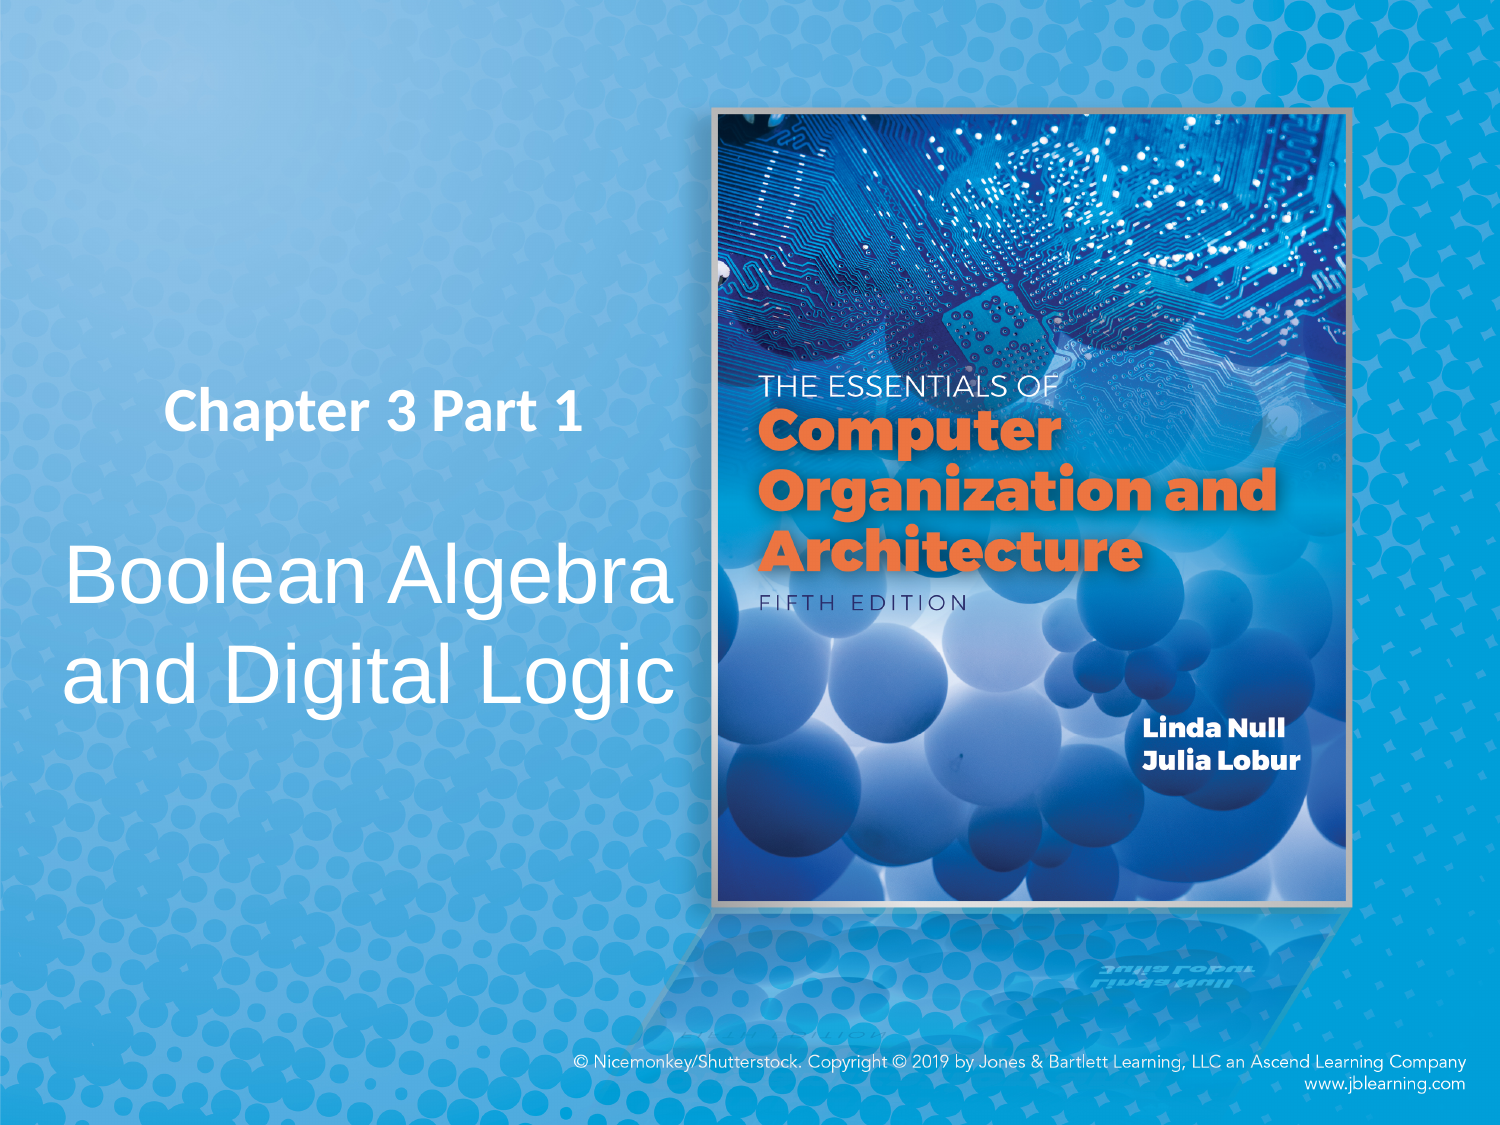

# Chapter 3 Part 1
Boolean Algebra and Digital Logic